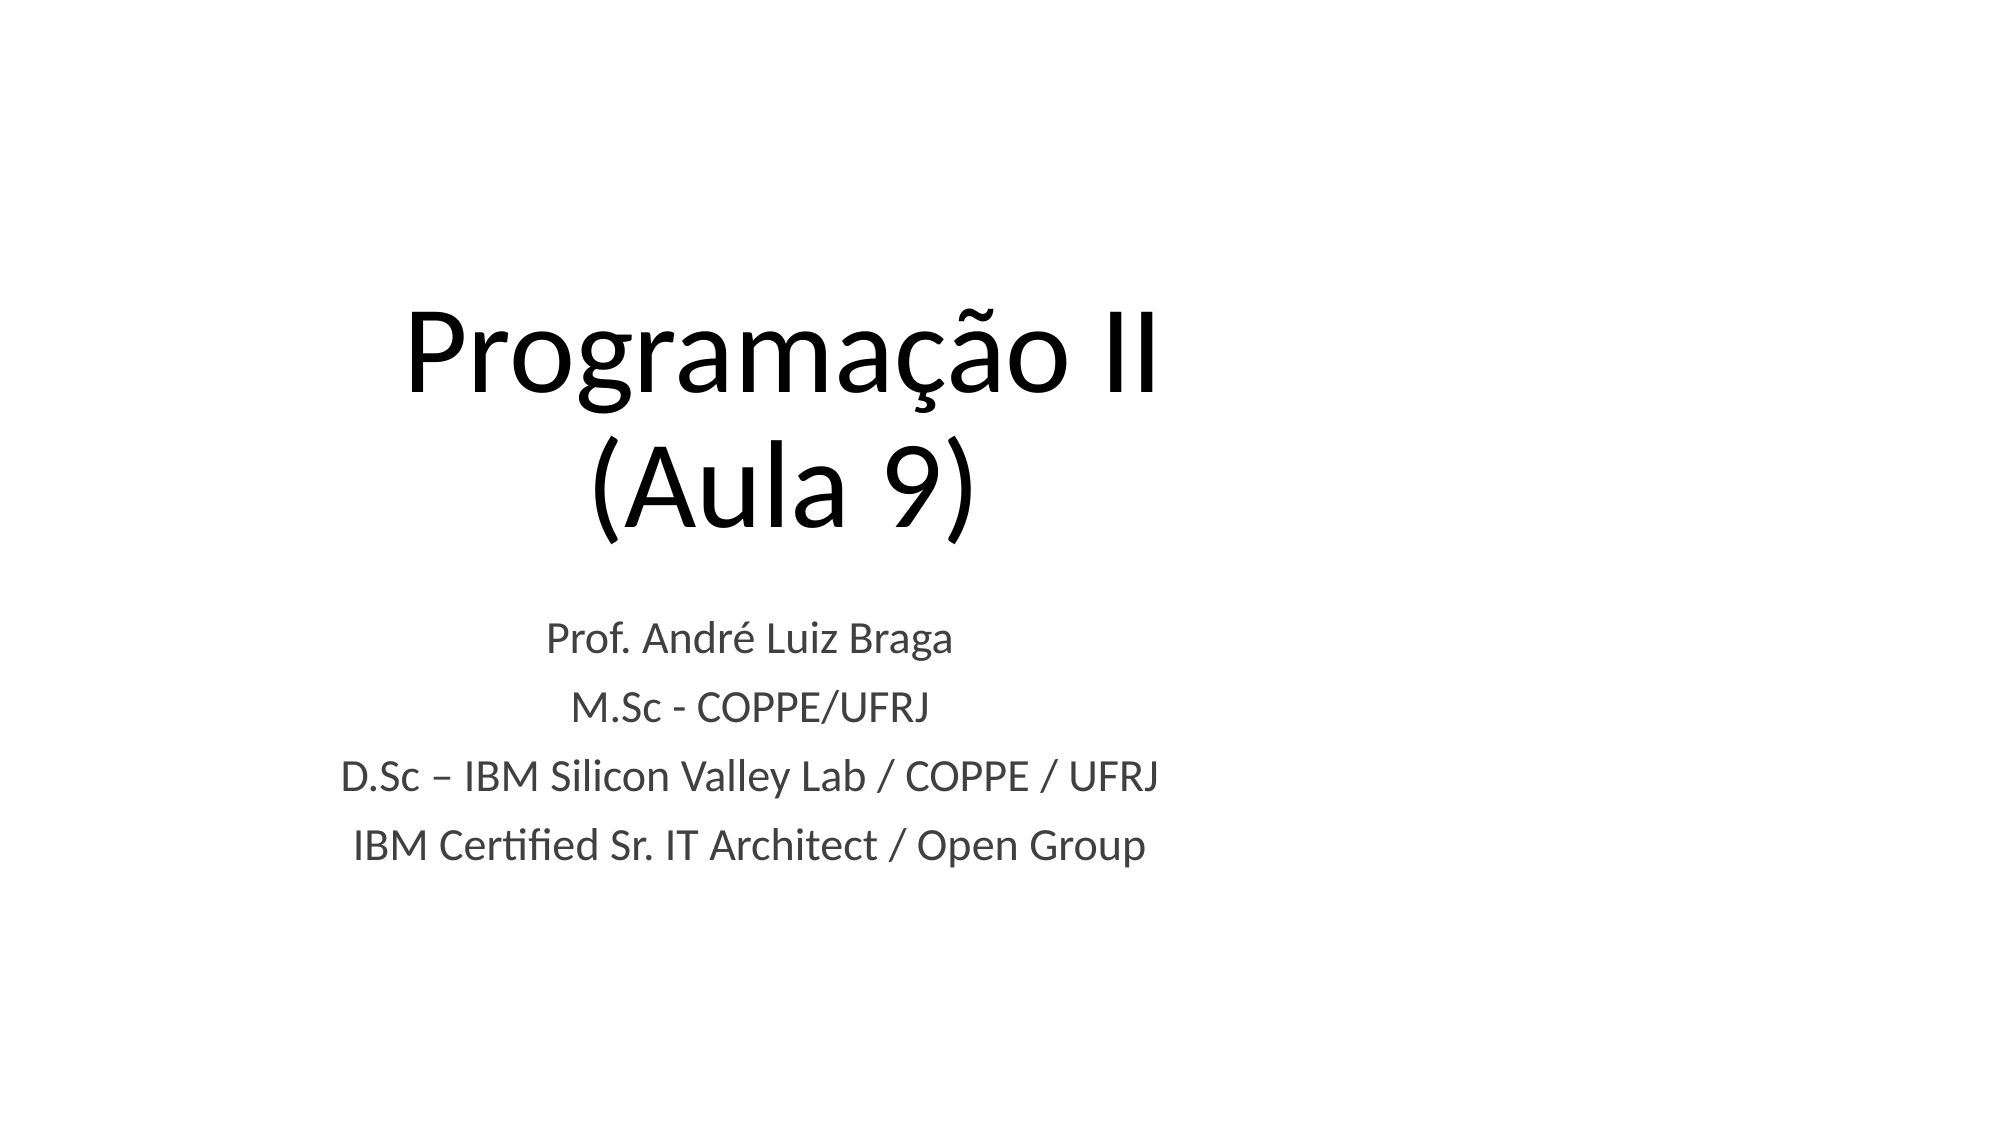

# Programação II (Aula 9)
Prof. André Luiz Braga
M.Sc - COPPE/UFRJ
D.Sc – IBM Silicon Valley Lab / COPPE / UFRJ
IBM Certified Sr. IT Architect / Open Group